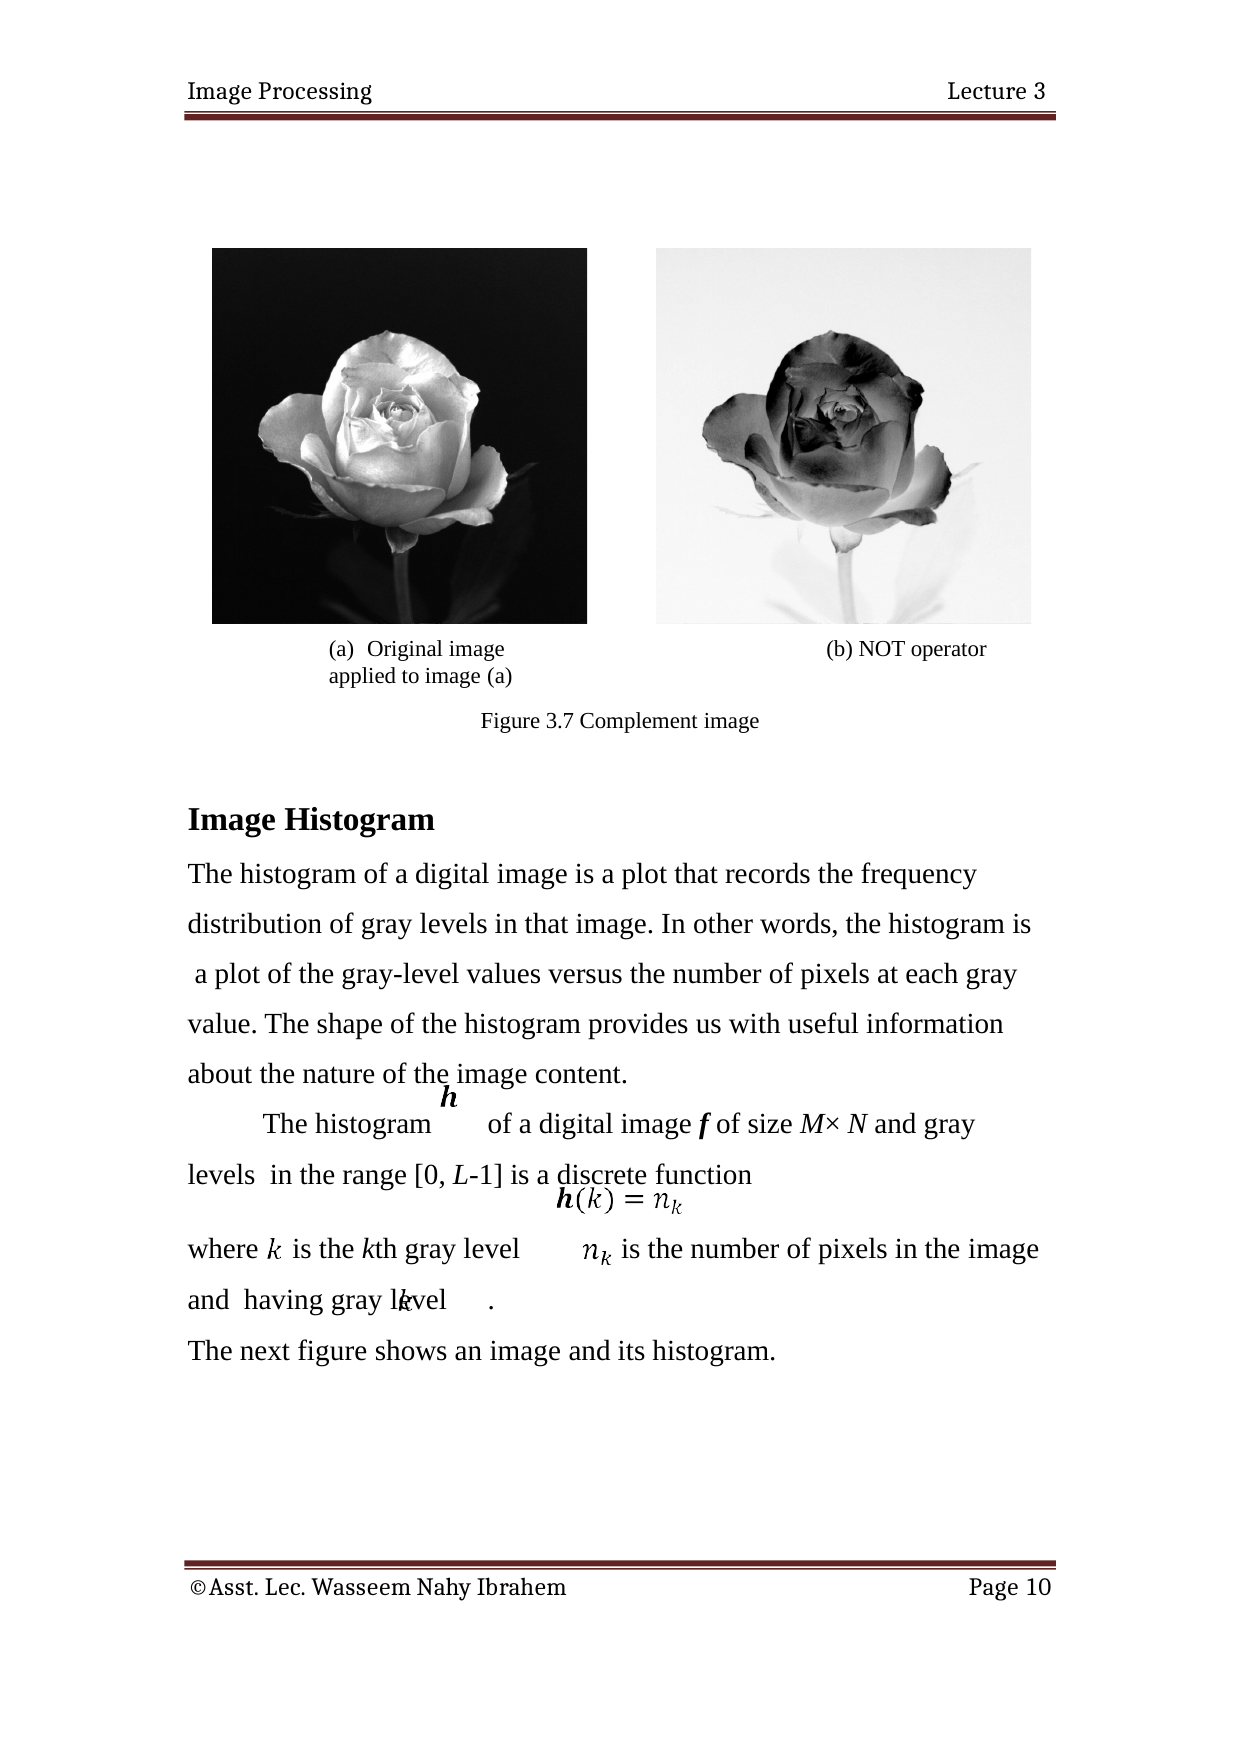

Image Processing
Lecture 3

(a)  Original image	(b) NOT operator applied to image (a)
Figure 3.7 Complement image

Image Histogram
The histogram of a digital image is a plot that records the frequency  distribution of gray levels in that image. In other words, the histogram is  a plot of the gray-level values versus the number of pixels at each gray  value. The shape of the histogram provides us with useful information  about the nature of the image content.
The histogram	of a digital image f of size M× N and gray levels  in the range [0, L-1] is a discrete function

where	is the kth gray level and  having gray level	.
is the number of pixels in the image

The next figure shows an image and its histogram.

©Asst. Lec. Wasseem Nahy Ibrahem
Page 10